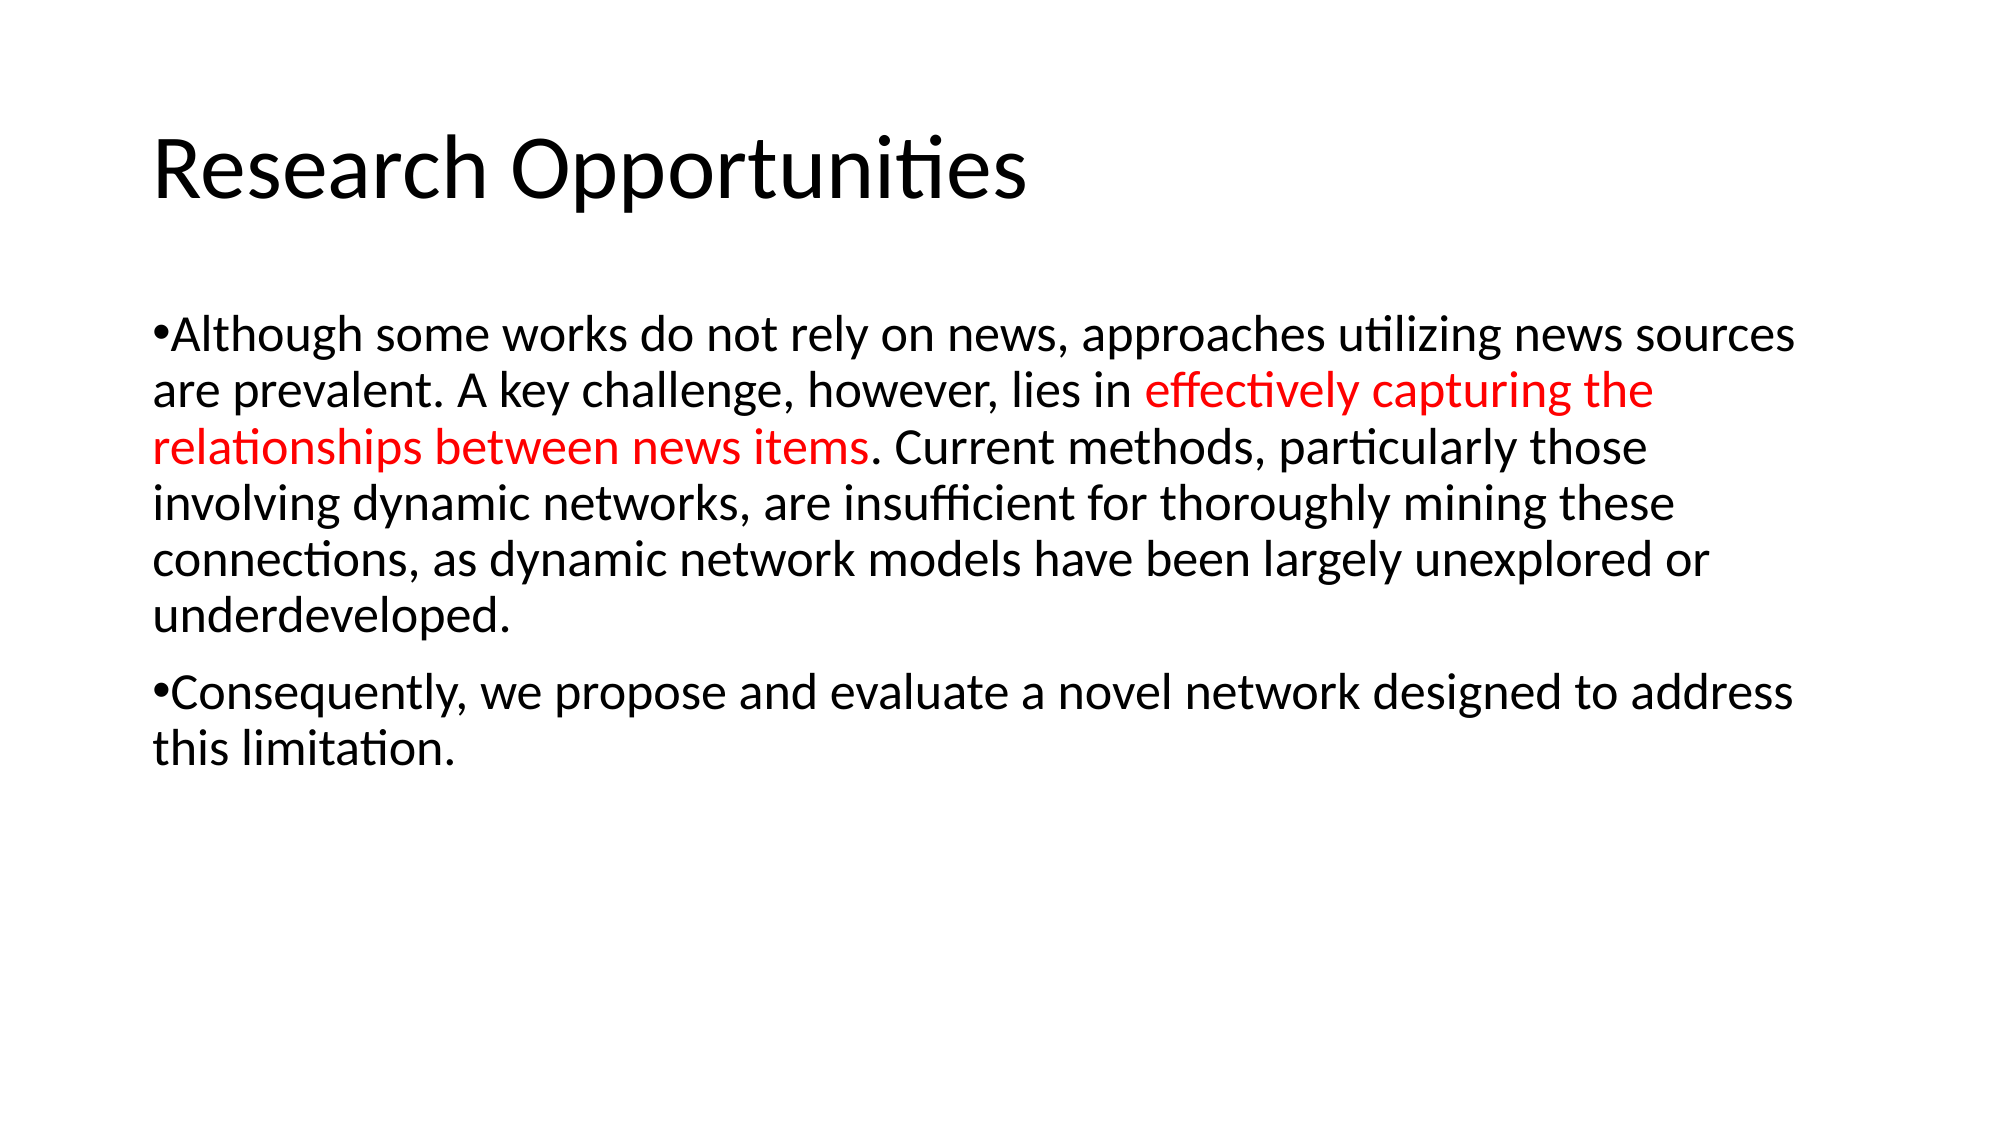

# Research Opportunities
Although some works do not rely on news, approaches utilizing news sources are prevalent. A key challenge, however, lies in effectively capturing the relationships between news items. Current methods, particularly those involving dynamic networks, are insufficient for thoroughly mining these connections, as dynamic network models have been largely unexplored or underdeveloped.
Consequently, we propose and evaluate a novel network designed to address this limitation.